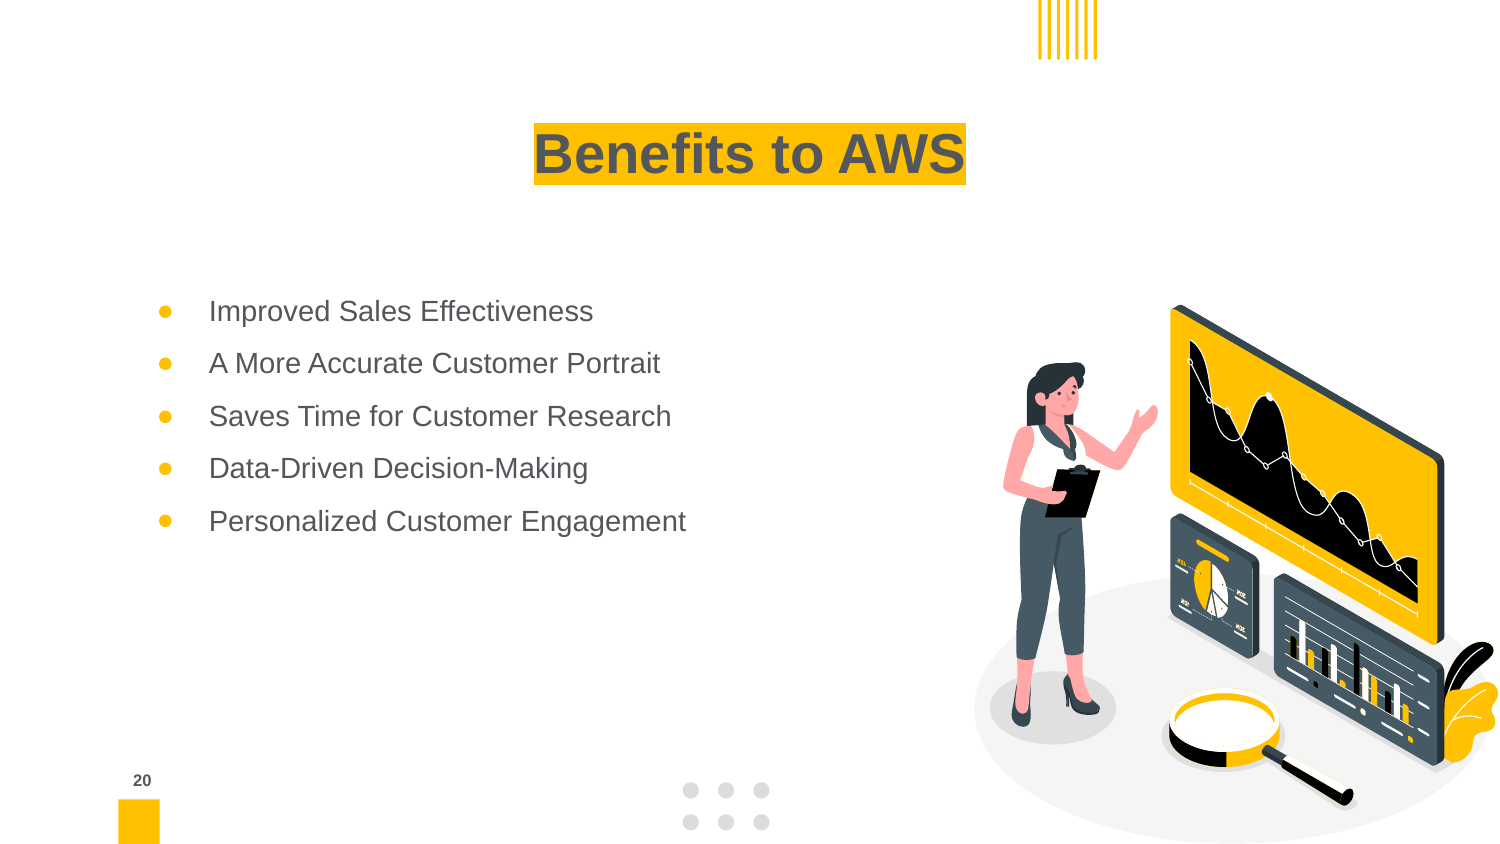

# Benefits to AWS
Improved Sales Effectiveness
A More Accurate Customer Portrait
Saves Time for Customer Research
Data-Driven Decision-Making
Personalized Customer Engagement

20